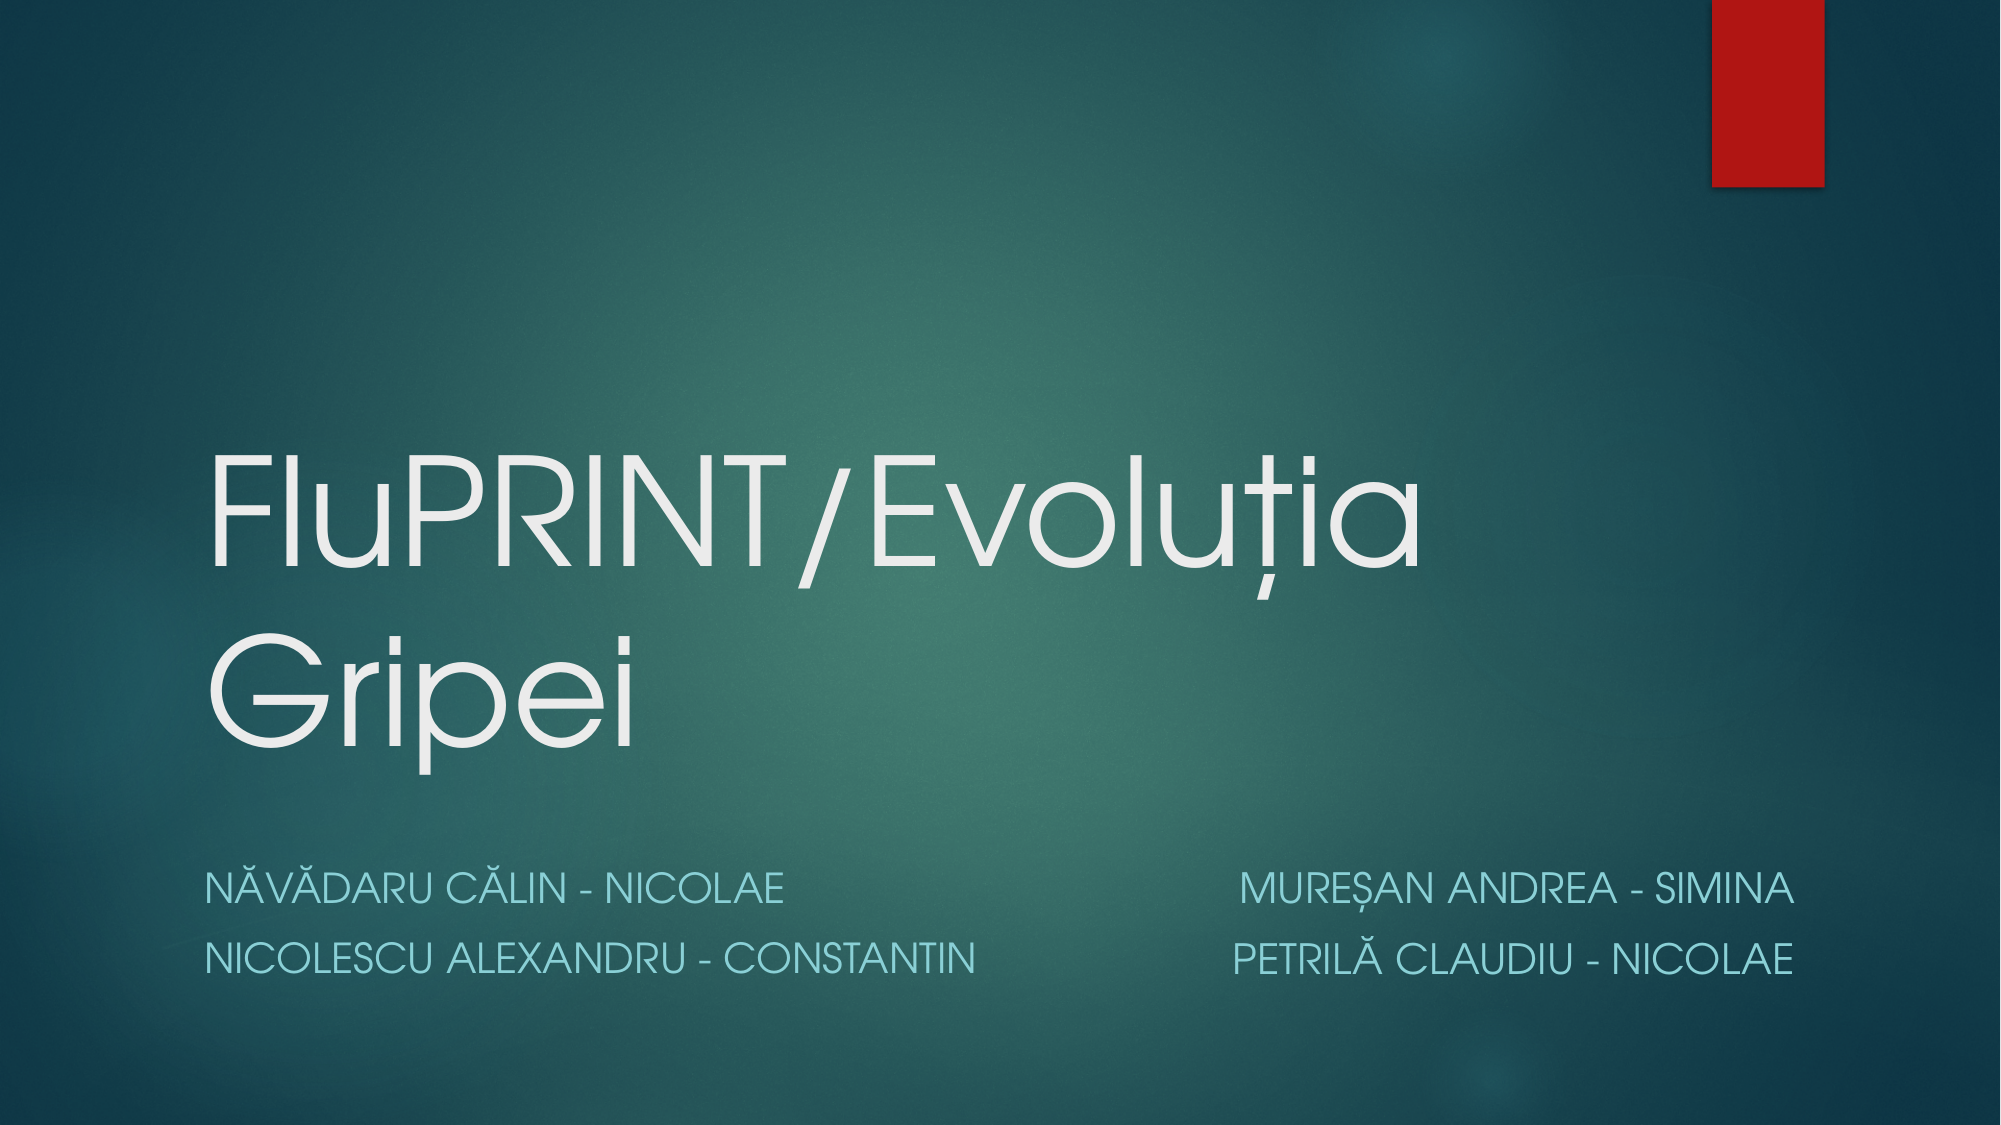

# FluPRINT/Evoluția Gripei
Năvădaru Călin - Nicolae
Nicolescu Alexandru - Constantin
MUREȘAN ANDREA - siminA
PETRILĂ CLAUDIU - NICOLAE